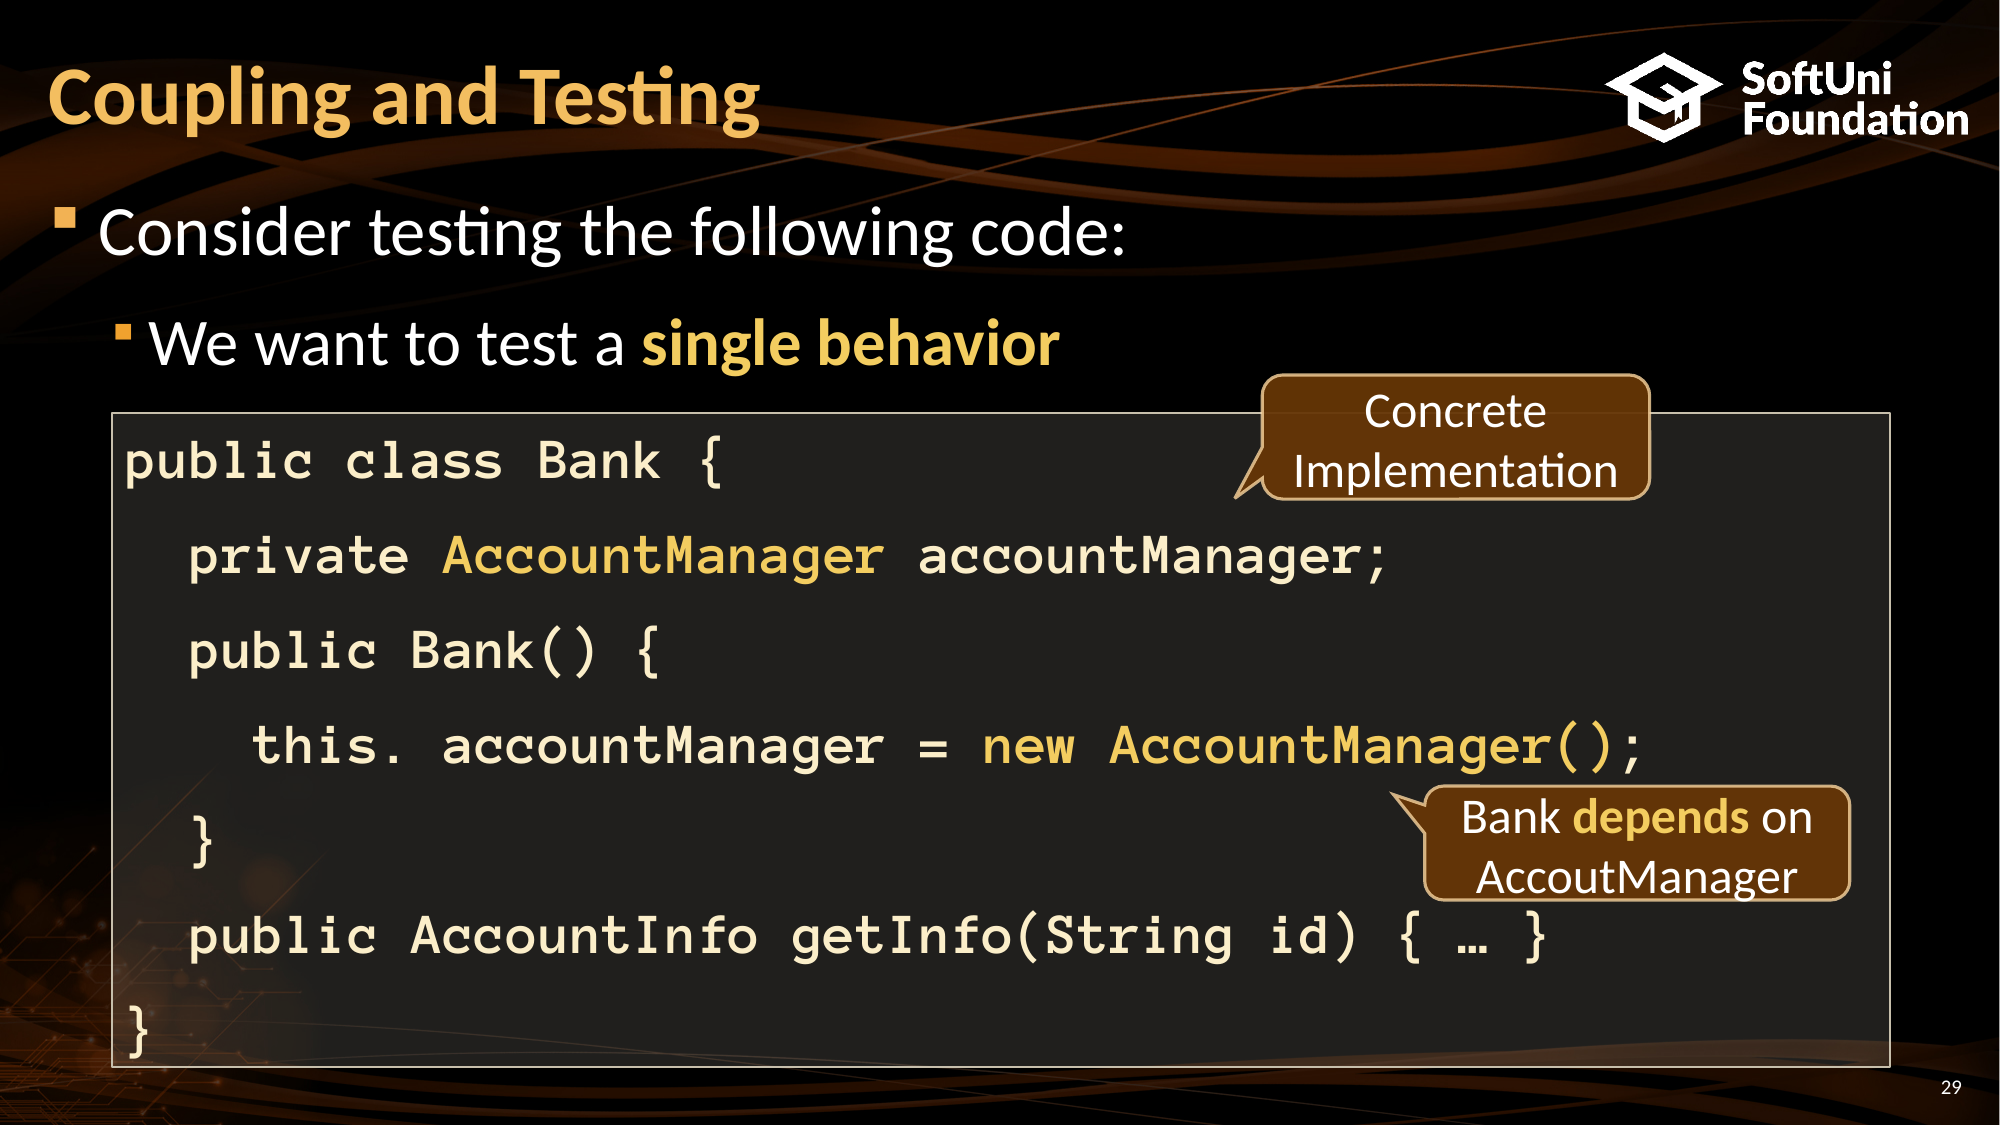

# Coupling and Testing
Consider testing the following code:
We want to test a single behavior

Concrete Implementation
public class Bank {
  private AccountManager accountManager;
  public Bank() {
    this. accountManager = new AccountManager();
  }
  public AccountInfo getInfo(String id) { … }
}
Bank depends on AccoutManager
29